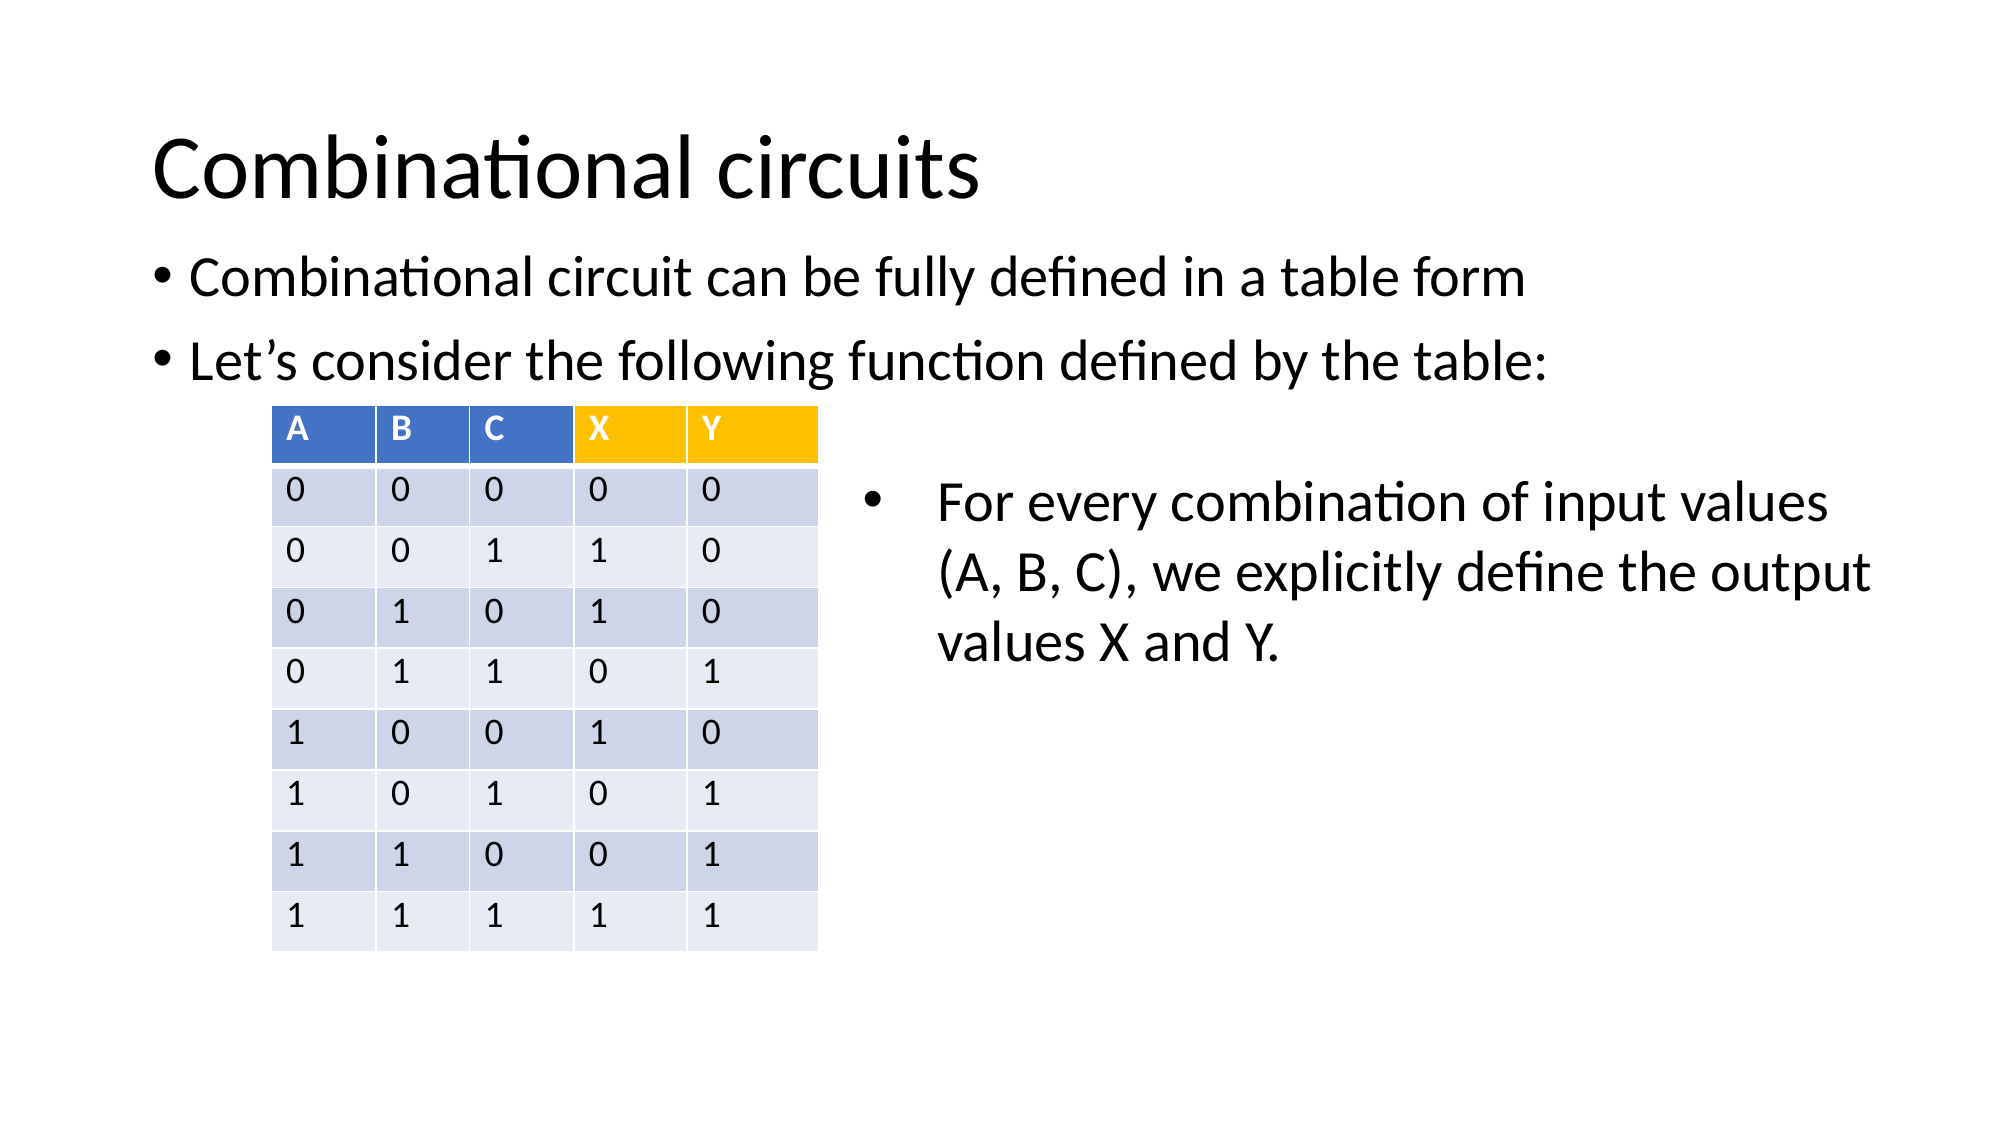

# Combinational circuits
Combinational circuit can be fully defined in a table form
Let’s consider the following function defined by the table:

| A | B | C | X | Y |
| --- | --- | --- | --- | --- |
| 0 | 0 | 0 | 0 | 0 |
| 0 | 0 | 1 | 1 | 0 |
| 0 | 1 | 0 | 1 | 0 |
| 0 | 1 | 1 | 0 | 1 |
| 1 | 0 | 0 | 1 | 0 |
| 1 | 0 | 1 | 0 | 1 |
| 1 | 1 | 0 | 0 | 1 |
| 1 | 1 | 1 | 1 | 1 |
For every combination of input values (A, B, C), we explicitly define the output values X and Y.